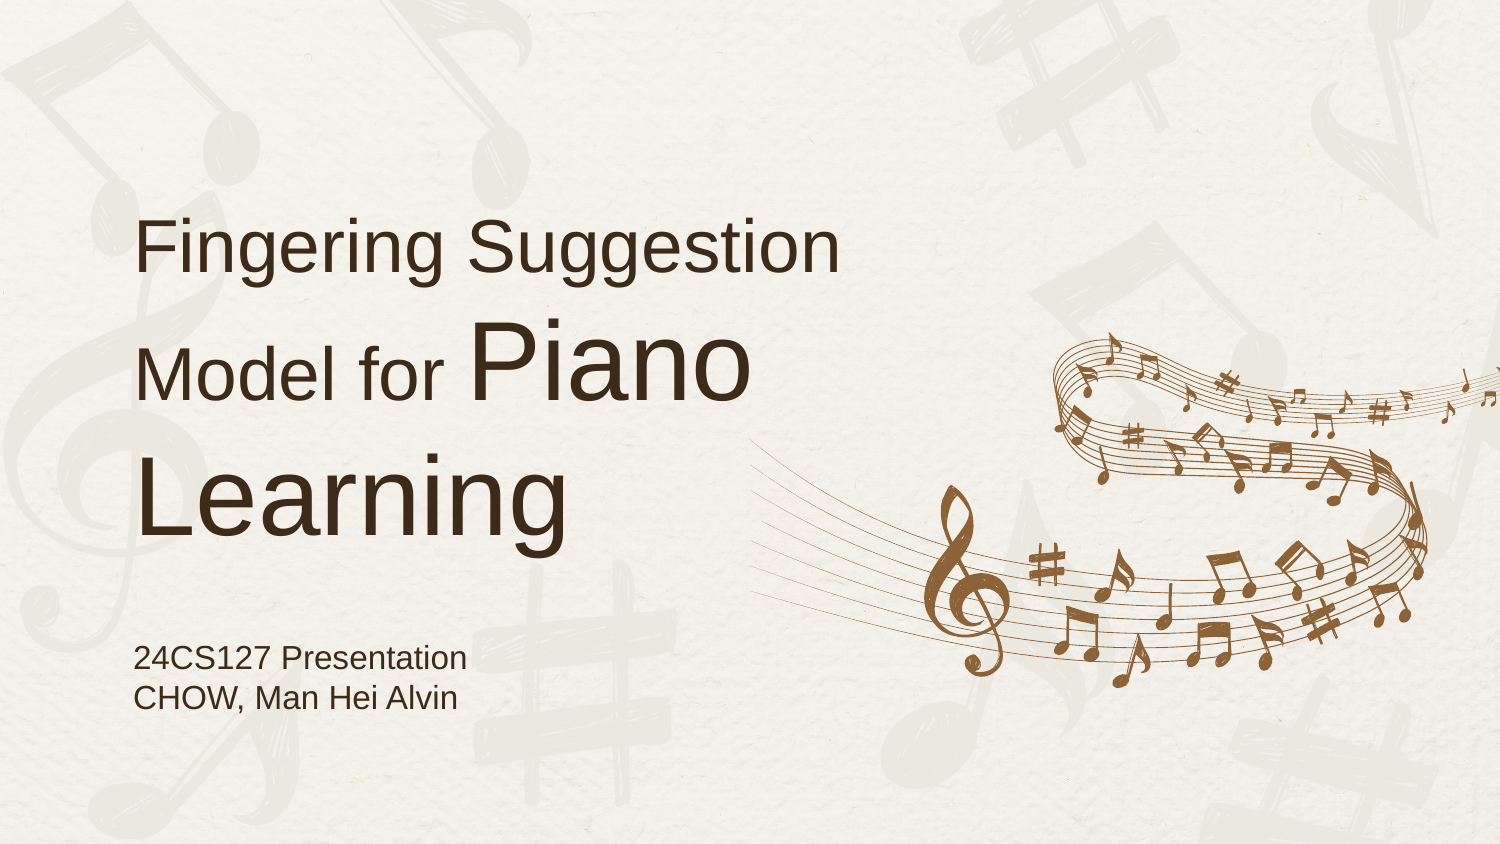

# Fingering Suggestion Model for Piano Learning

24CS127 Presentation
CHOW, Man Hei Alvin